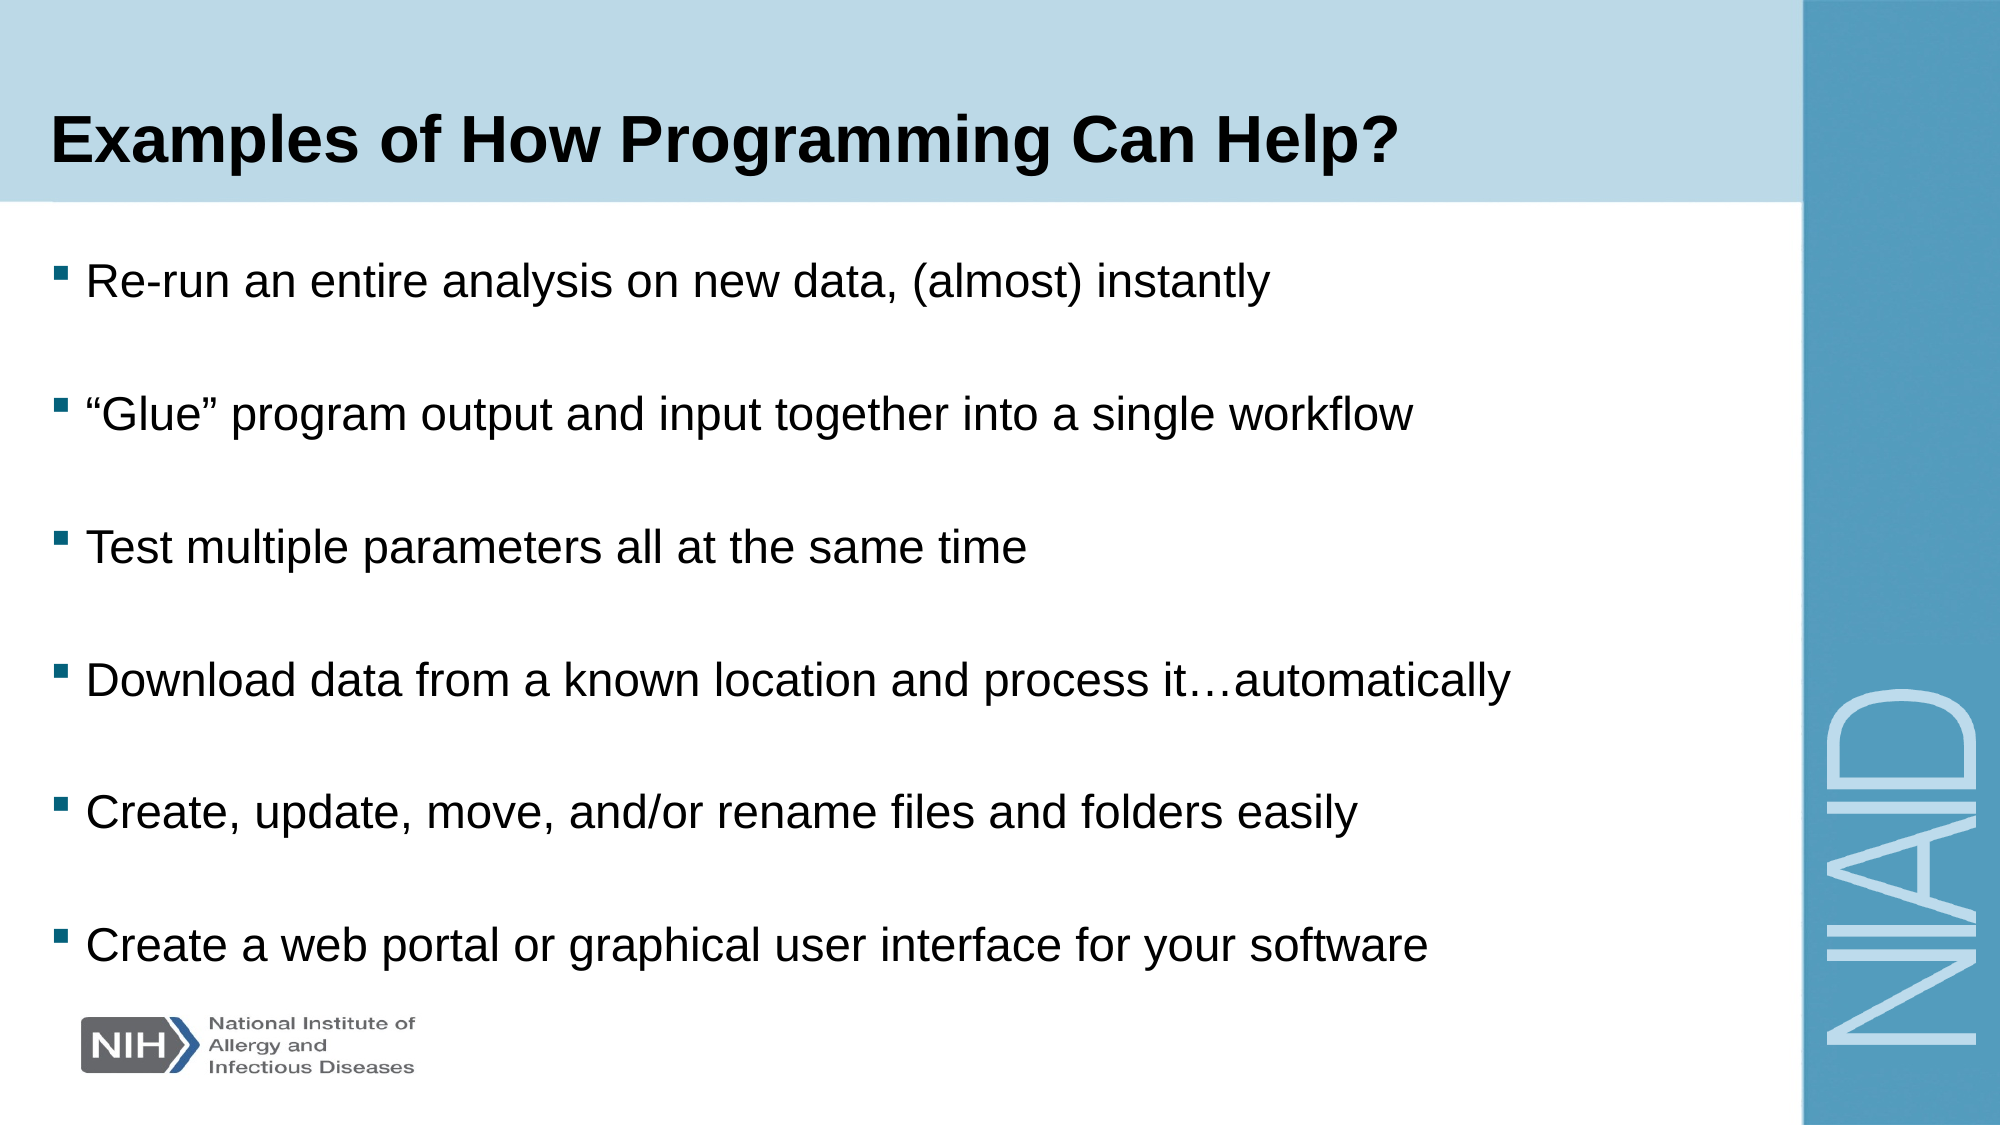

# Examples of How Programming Can Help?
Re-run an entire analysis on new data, (almost) instantly

“Glue” program output and input together into a single workflow

Test multiple parameters all at the same time

Download data from a known location and process it…automatically

Create, update, move, and/or rename files and folders easily

Create a web portal or graphical user interface for your software